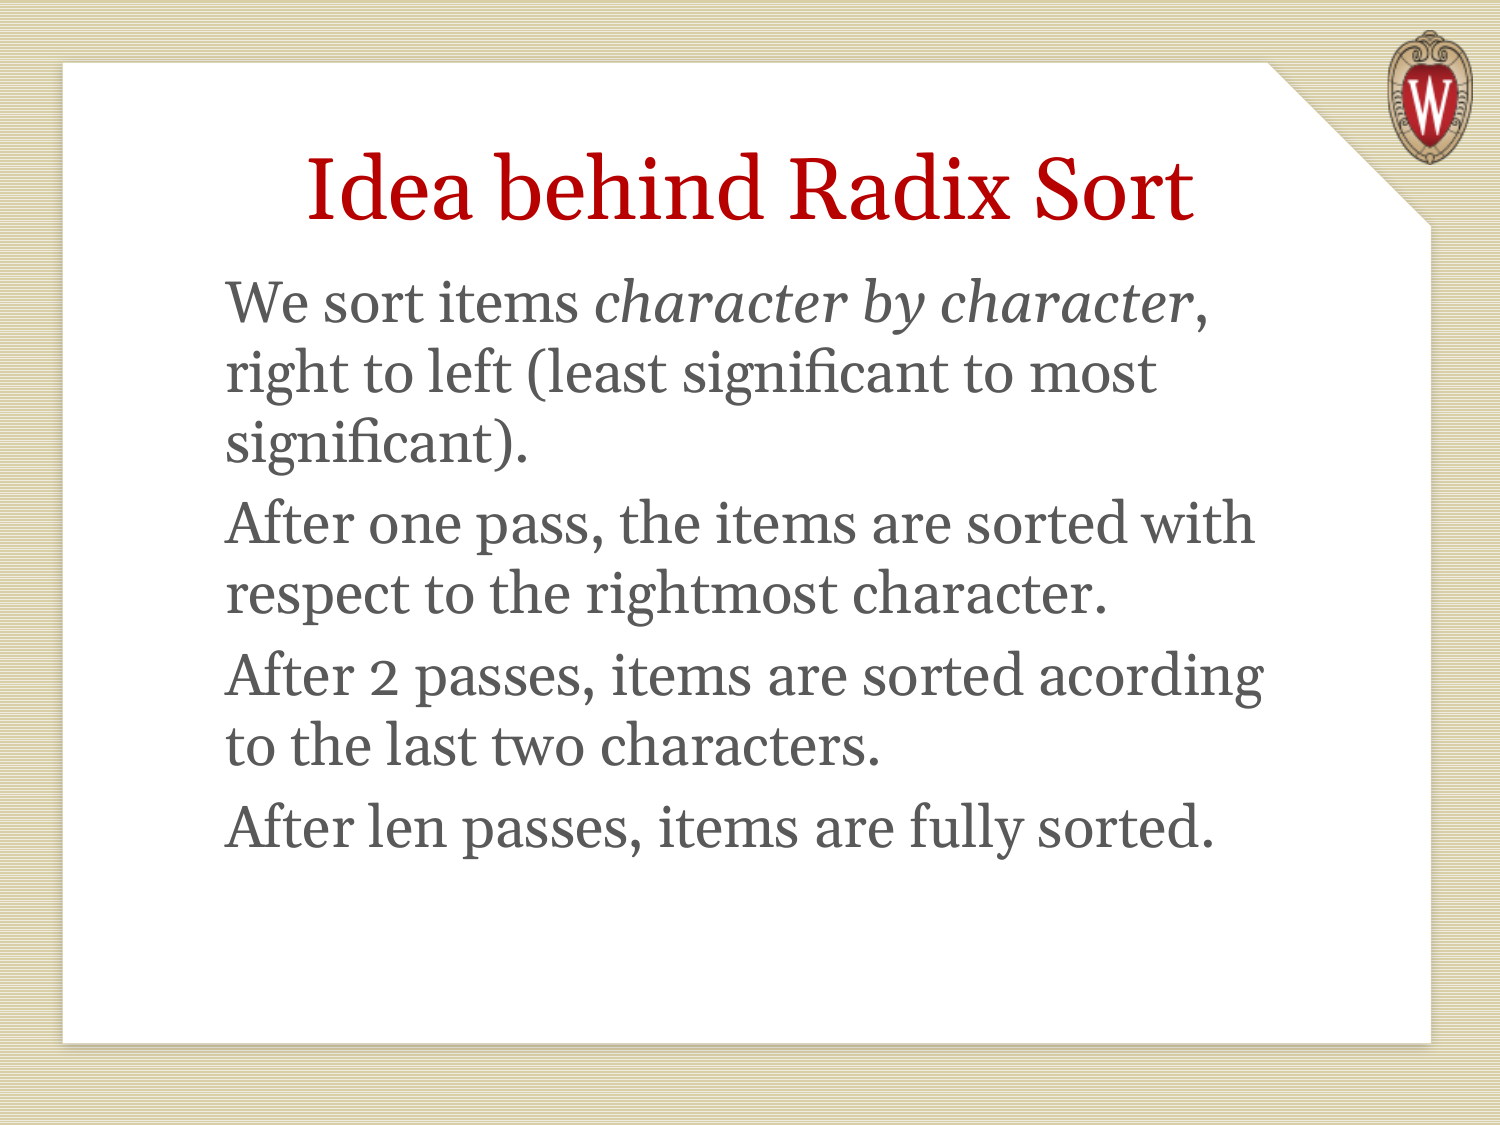

# Idea behind Radix Sort
We sort items character by character, right to left (least significant to most significant).
After one pass, the items are sorted with respect to the rightmost character.
After 2 passes, items are sorted acording to the last two characters.
After len passes, items are fully sorted.